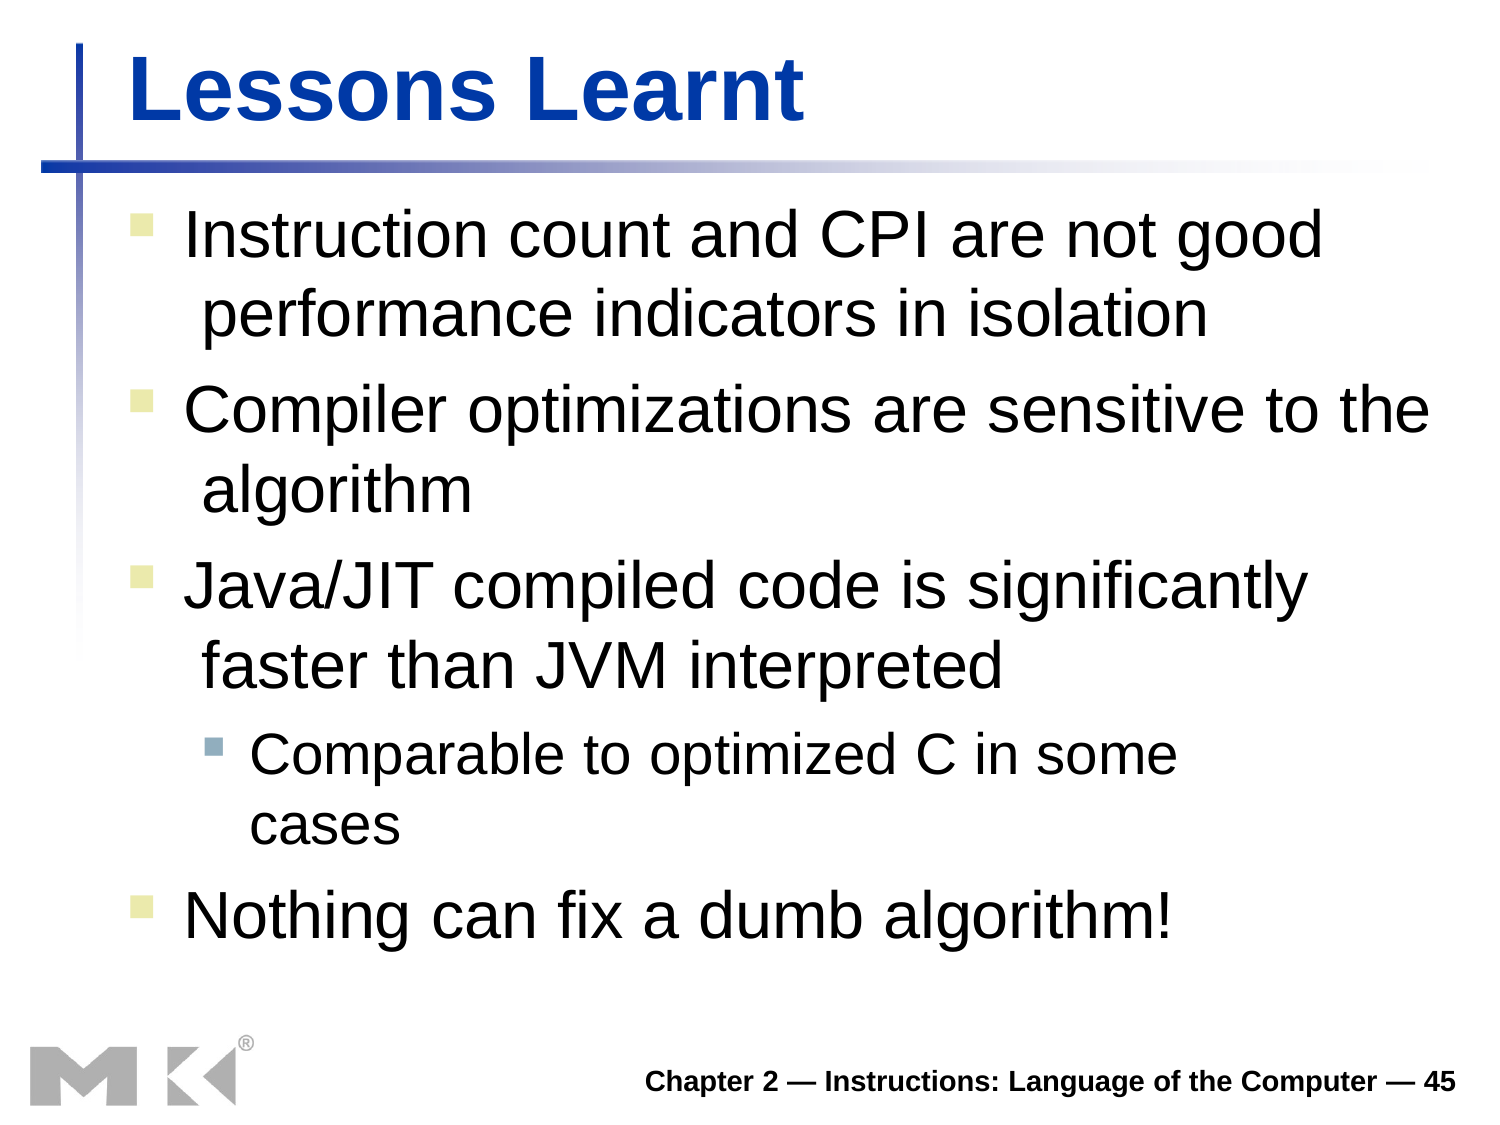

# Lessons Learnt
Instruction count and CPI are not good  performance indicators in isolation
Compiler optimizations are sensitive to the  algorithm
Java/JIT compiled code is significantly  faster than JVM interpreted
Comparable to optimized C in some cases
Nothing can fix a dumb algorithm!
Chapter 2 — Instructions: Language of the Computer — 45